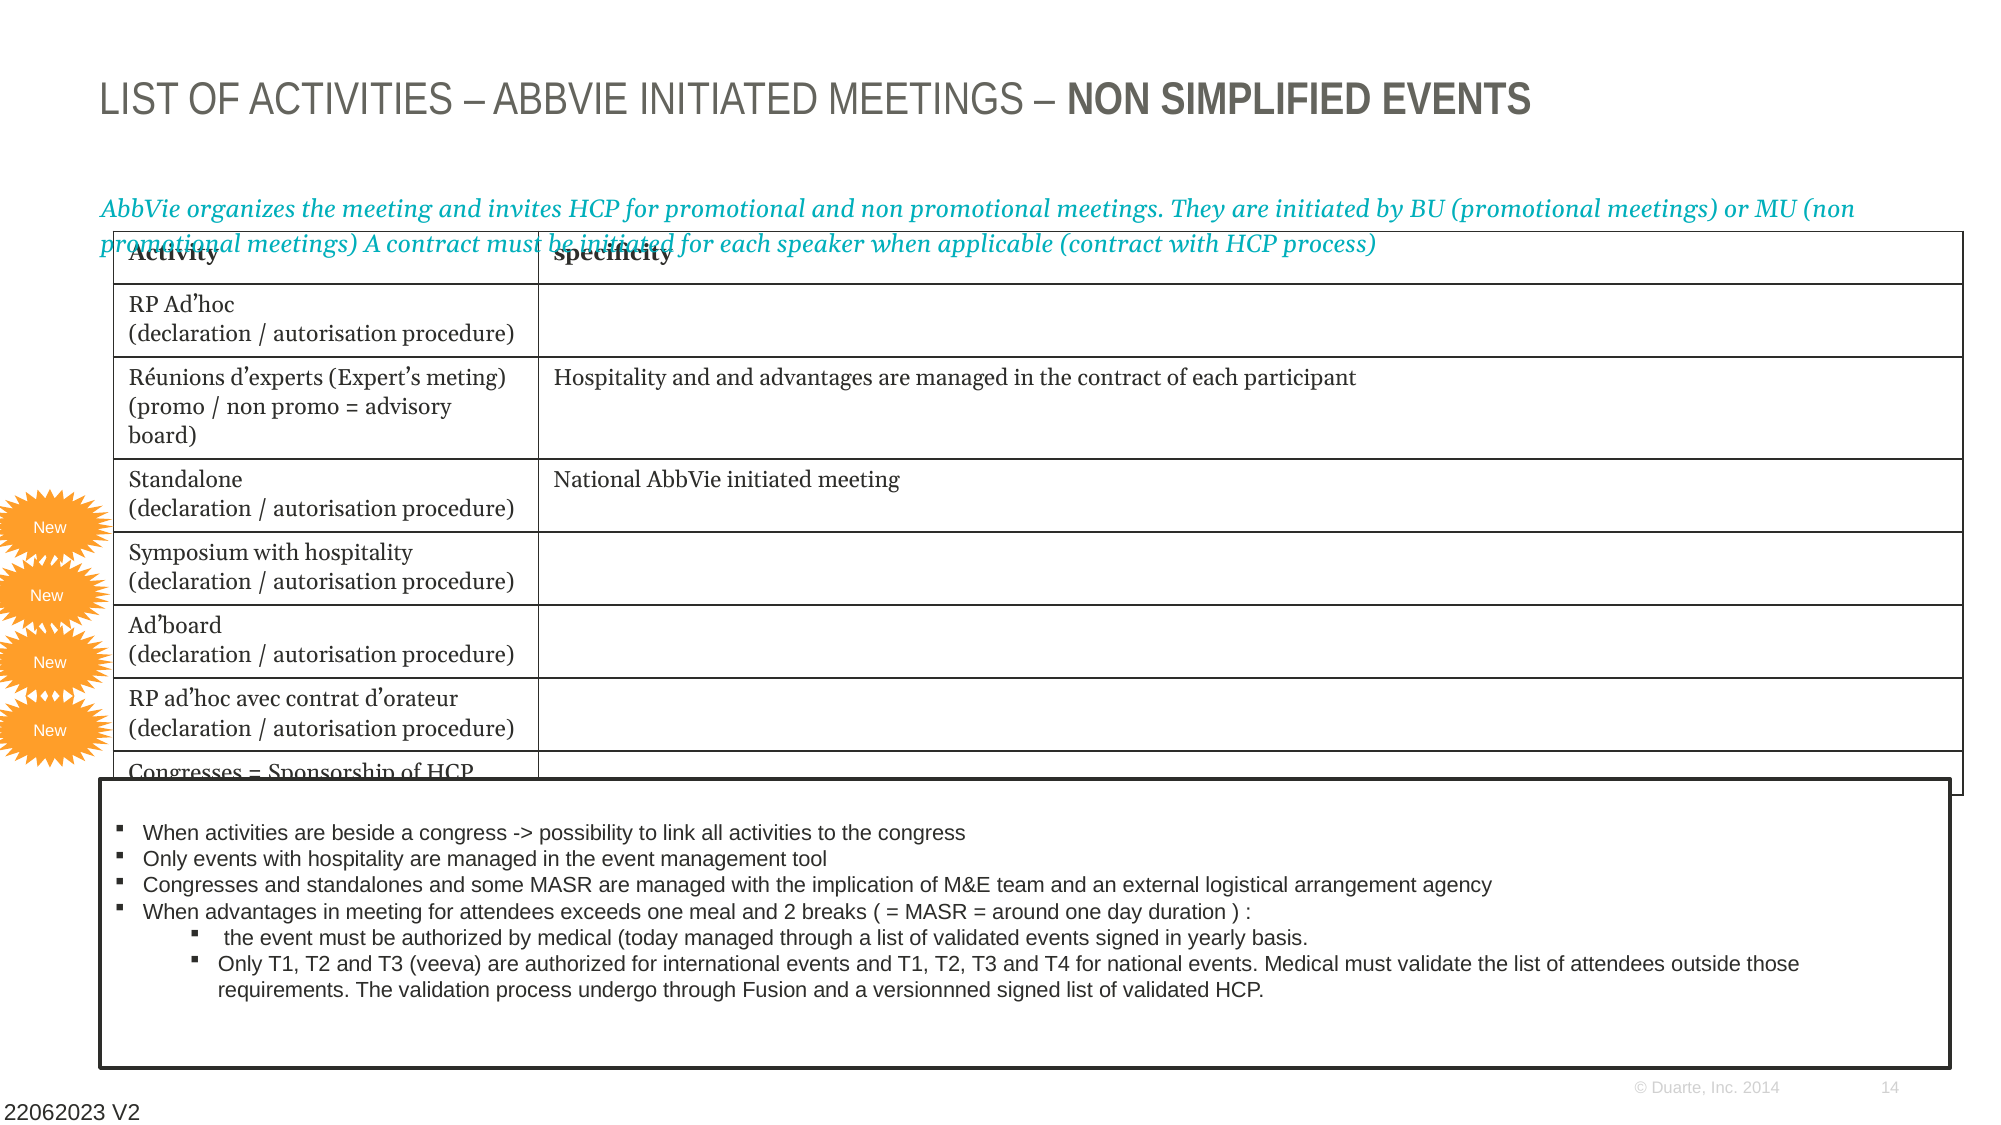

# List of activities – Abbvie initiated meetings – Non simplified events
AbbVie organizes the meeting and invites HCP for promotional and non promotional meetings. They are initiated by BU (promotional meetings) or MU (non promotional meetings) A contract must be initiated for each speaker when applicable (contract with HCP process)

| Activity | specificity |
| --- | --- |
| RP Ad’hoc (declaration / autorisation procedure) |  |
| Réunions d’experts (Expert’s meting) (promo / non promo = advisory board) | Hospitality and and advantages are managed in the contract of each participant |
| Standalone (declaration / autorisation procedure) | National AbbVie initiated meeting |
| Symposium with hospitality (declaration / autorisation procedure) |  |
| Ad’board (declaration / autorisation procedure) |  |
| RP ad’hoc avec contrat d’orateur (declaration / autorisation procedure) |  |
| Congresses = Sponsorship of HCP |  |
New
New
New
New
When activities are beside a congress -> possibility to link all activities to the congress
Only events with hospitality are managed in the event management tool
Congresses and standalones and some MASR are managed with the implication of M&E team and an external logistical arrangement agency
When advantages in meeting for attendees exceeds one meal and 2 breaks ( = MASR = around one day duration ) :
 the event must be authorized by medical (today managed through a list of validated events signed in yearly basis.
Only T1, T2 and T3 (veeva) are authorized for international events and T1, T2, T3 and T4 for national events. Medical must validate the list of attendees outside those requirements. The validation process undergo through Fusion and a versionnned signed list of validated HCP.